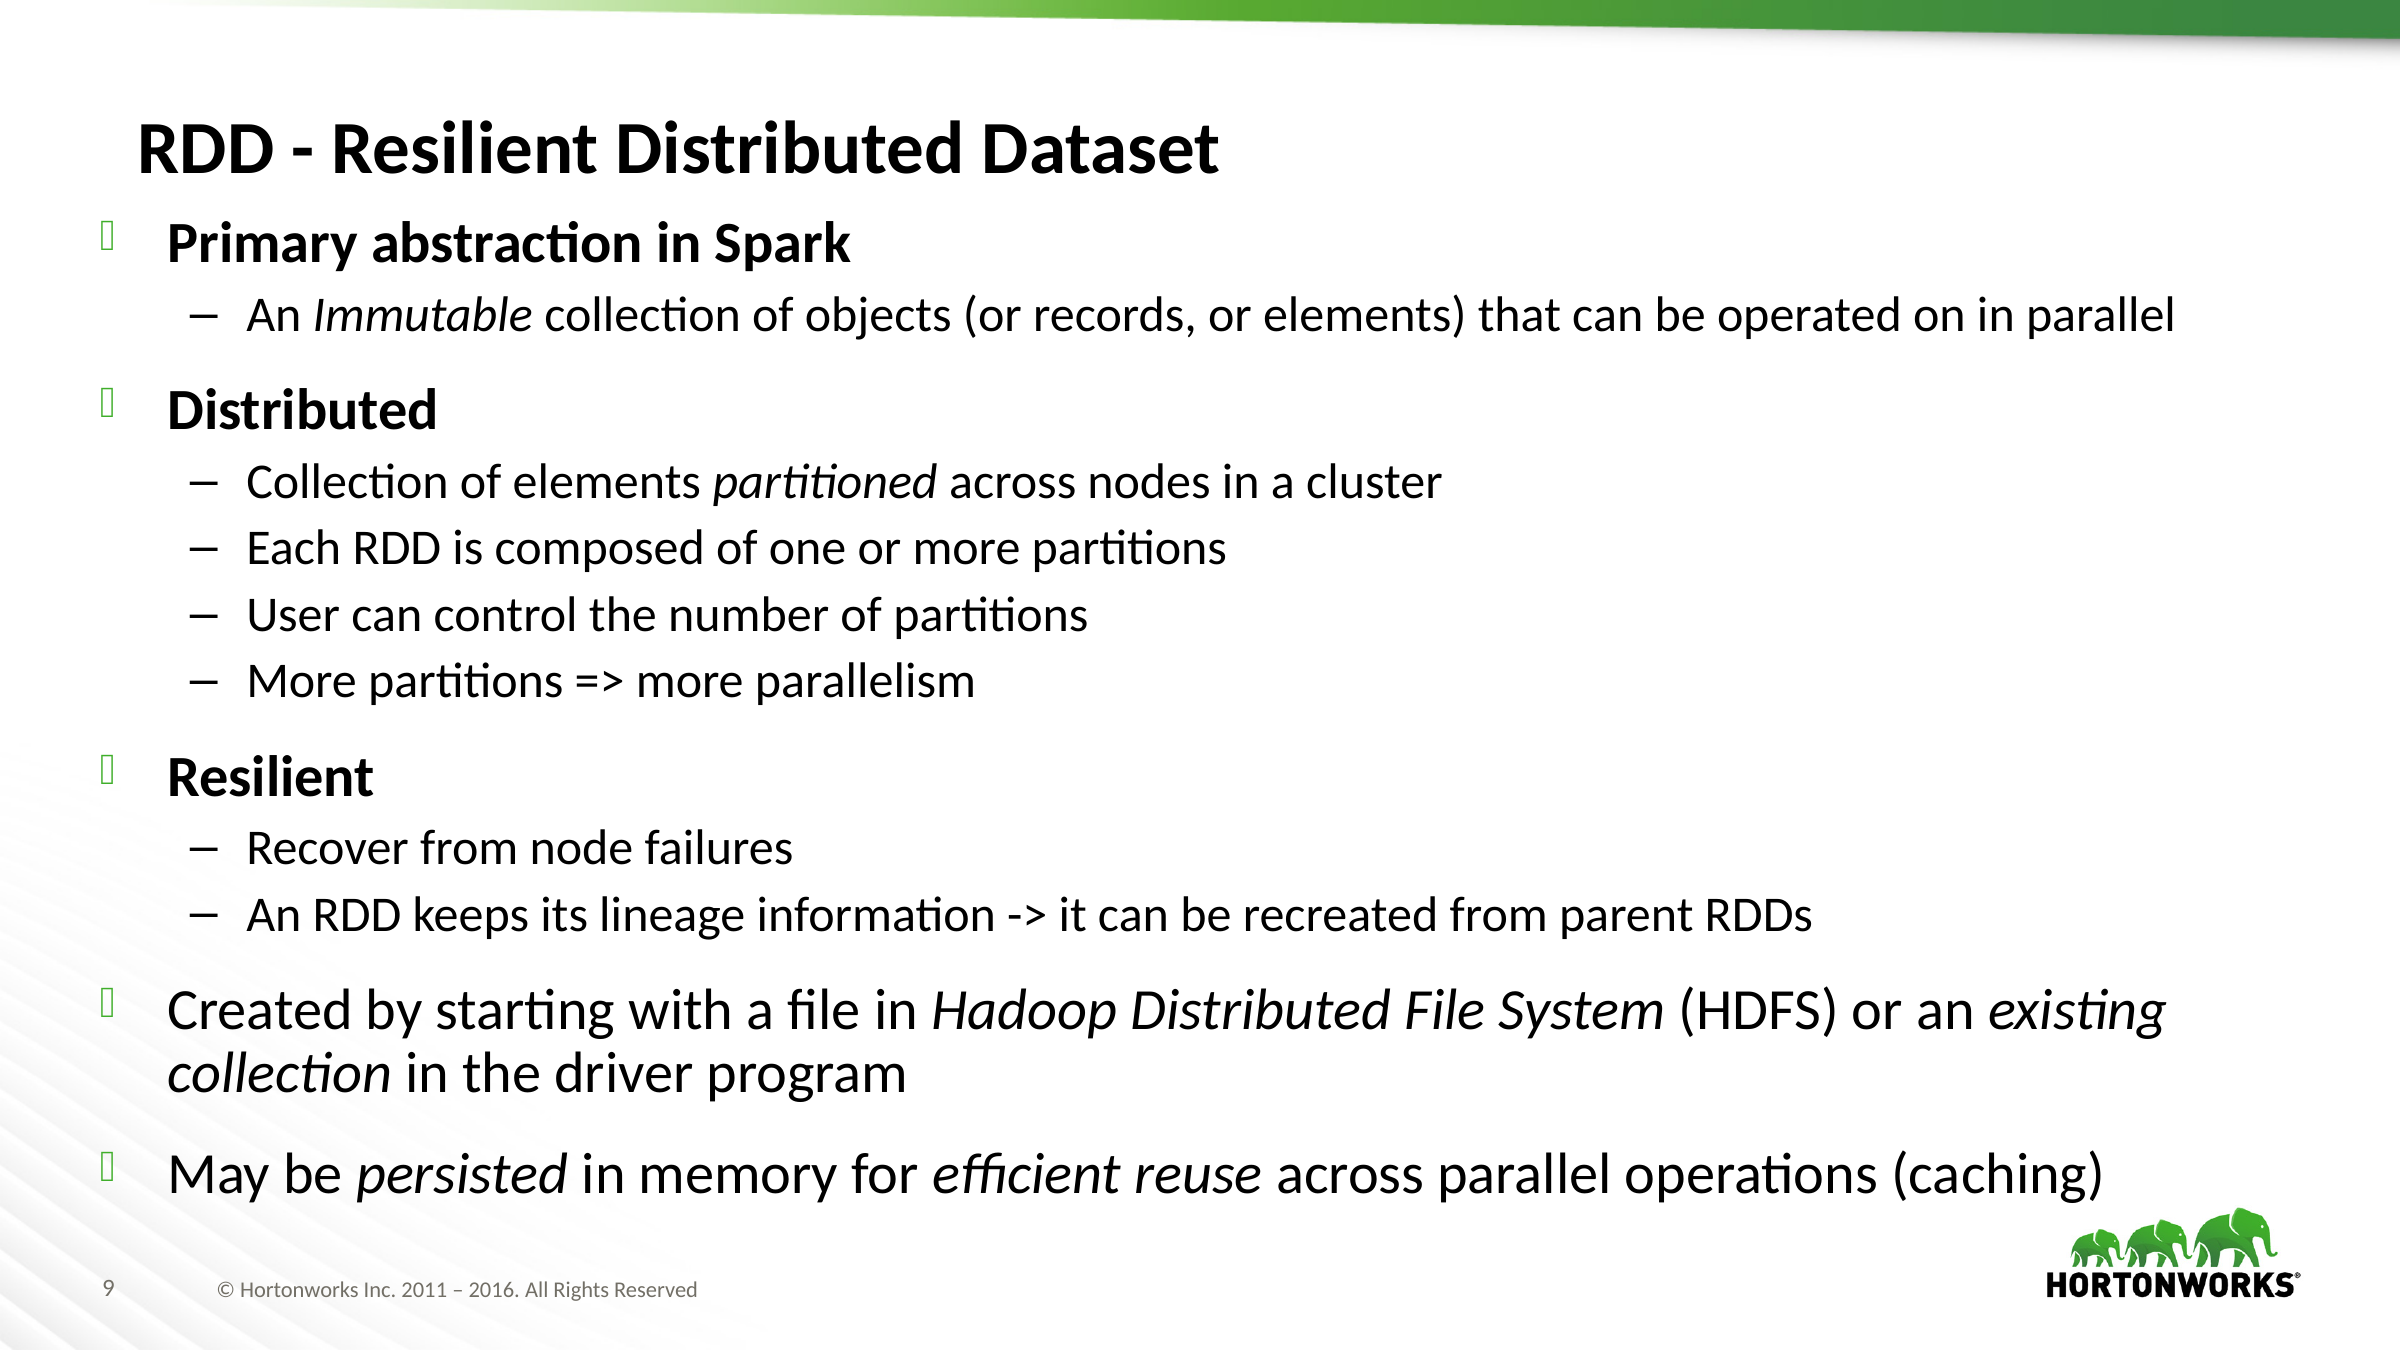

# RDD - Resilient Distributed Dataset
Primary abstraction in Spark
An Immutable collection of objects (or records, or elements) that can be operated on in parallel
Distributed
Collection of elements partitioned across nodes in a cluster
Each RDD is composed of one or more partitions
User can control the number of partitions
More partitions => more parallelism
Resilient
Recover from node failures
An RDD keeps its lineage information -> it can be recreated from parent RDDs
Created by starting with a file in Hadoop Distributed File System (HDFS) or an existing collection in the driver program
May be persisted in memory for efficient reuse across parallel operations (caching)